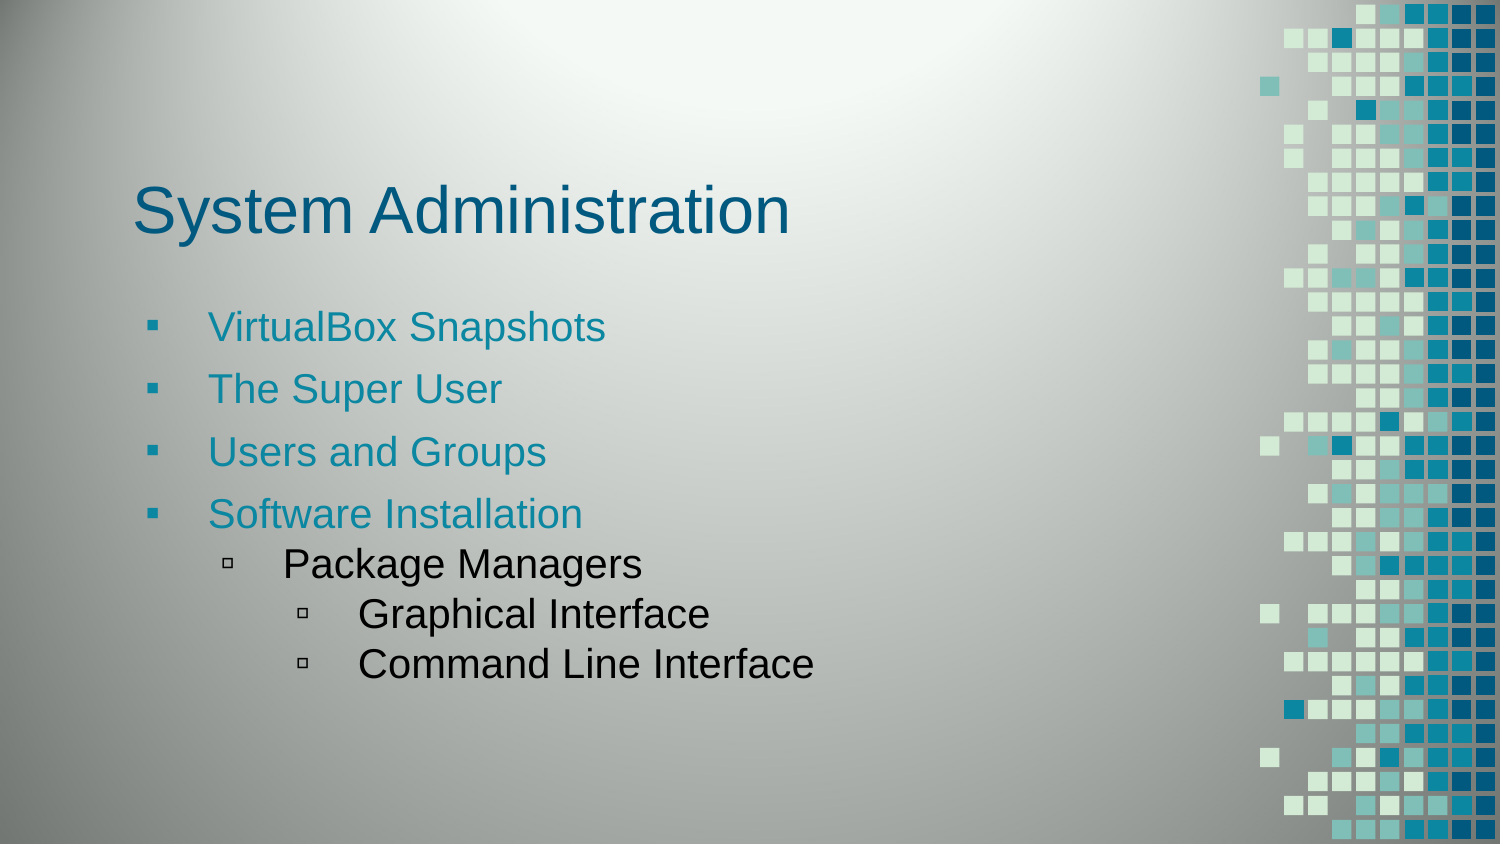

# System Administration
VirtualBox Snapshots
The Super User
Users and Groups
Software Installation
Package Managers
Graphical Interface
Command Line Interface